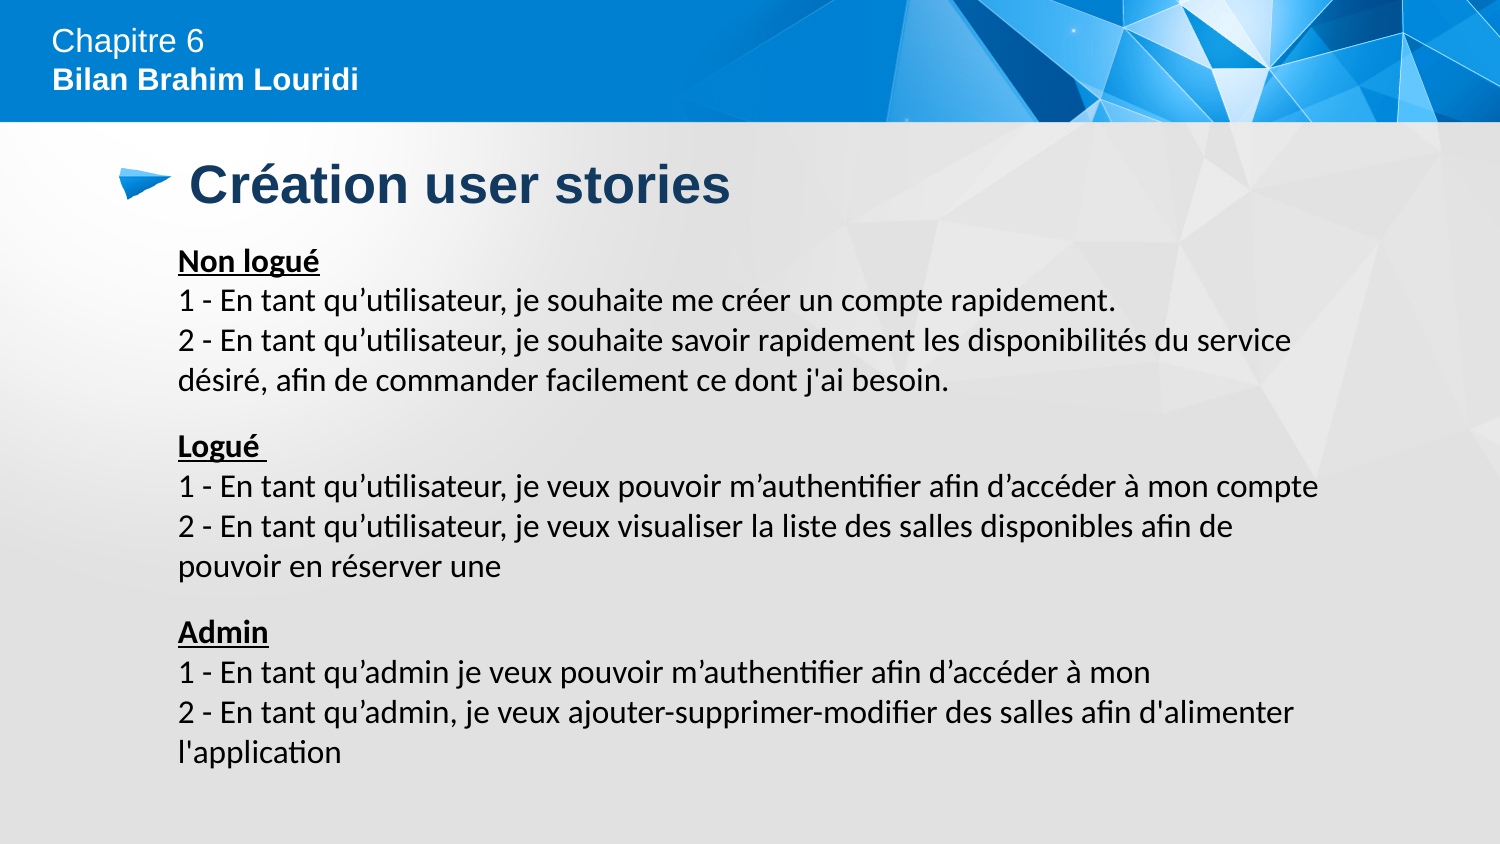

Chapitre 6
Bilan Brahim Louridi
Création user stories
Non logué
1 - En tant qu’utilisateur, je souhaite me créer un compte rapidement.
2 - En tant qu’utilisateur, je souhaite savoir rapidement les disponibilités du service désiré, afin de commander facilement ce dont j'ai besoin.

Logué
1 - En tant qu’utilisateur, je veux pouvoir m’authentifier afin d’accéder à mon compte
2 - En tant qu’utilisateur, je veux visualiser la liste des salles disponibles afin de pouvoir en réserver une

Admin
1 - En tant qu’admin je veux pouvoir m’authentifier afin d’accéder à mon
2 - En tant qu’admin, je veux ajouter-supprimer-modifier des salles afin d'alimenter l'application